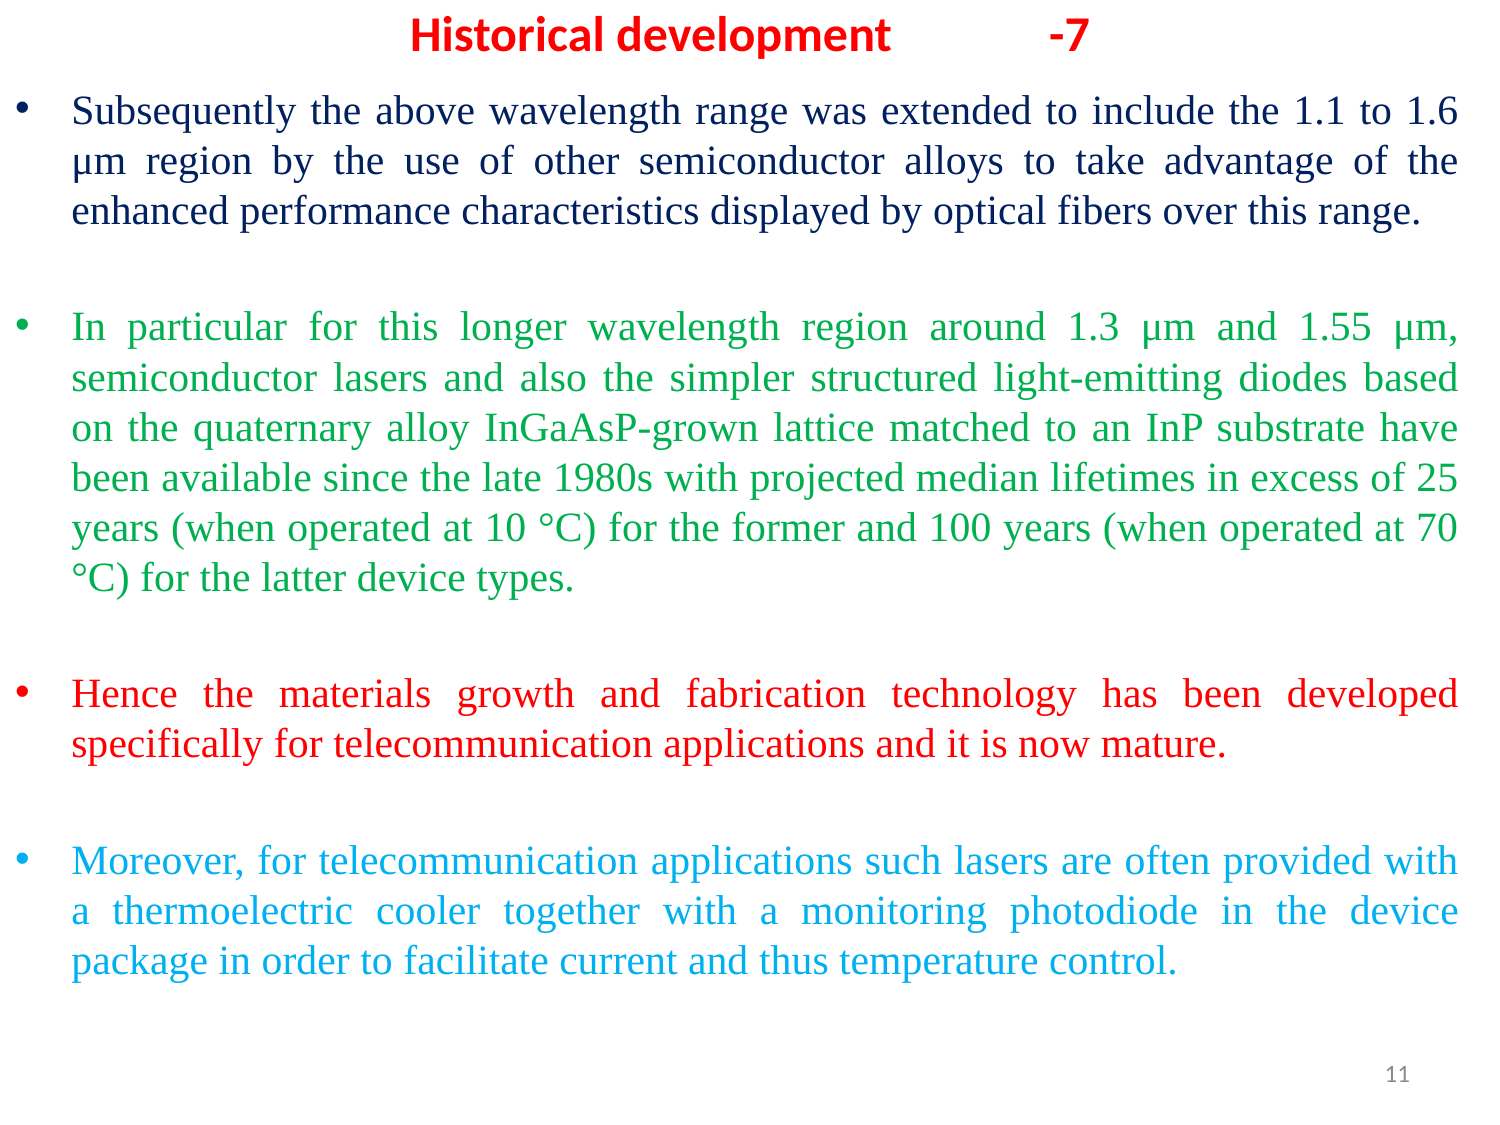

# Historical development              -7
Subsequently the above wavelength range was extended to include the 1.1 to 1.6 μm region by the use of other semiconductor alloys to take advantage of the enhanced performance characteristics displayed by optical fibers over this range.

In particular for this longer wavelength region around 1.3 μm and 1.55 μm, semiconductor lasers and also the simpler structured light-emitting diodes based on the quaternary alloy InGaAsP-grown lattice matched to an InP substrate have been available since the late 1980s with projected median lifetimes in excess of 25 years (when operated at 10 °C) for the former and 100 years (when operated at 70 °C) for the latter device types.

Hence the materials growth and fabrication technology has been developed specifically for telecommunication applications and it is now mature.

Moreover, for telecommunication applications such lasers are often provided with a thermoelectric cooler together with a monitoring photodiode in the device package in order to facilitate current and thus temperature control.
11